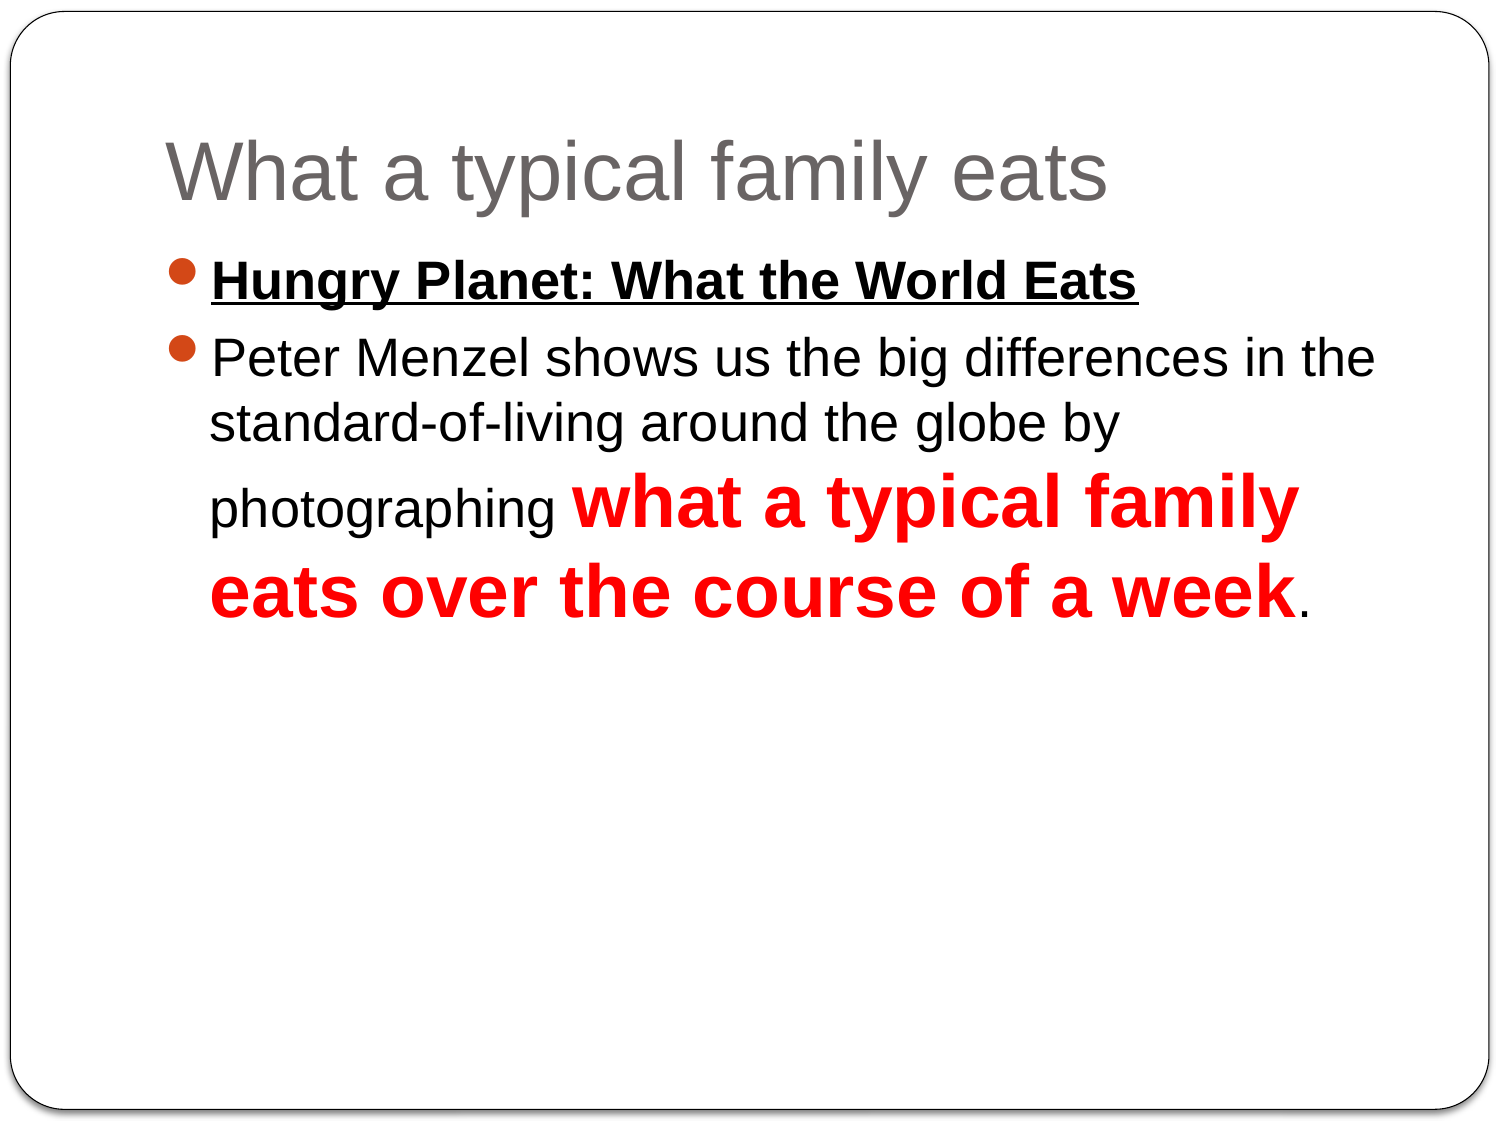

# What a typical family eats
Hungry Planet: What the World Eats
Peter Menzel shows us the big differences in the standard-of-living around the globe by photographing what a typical family eats over the course of a week.